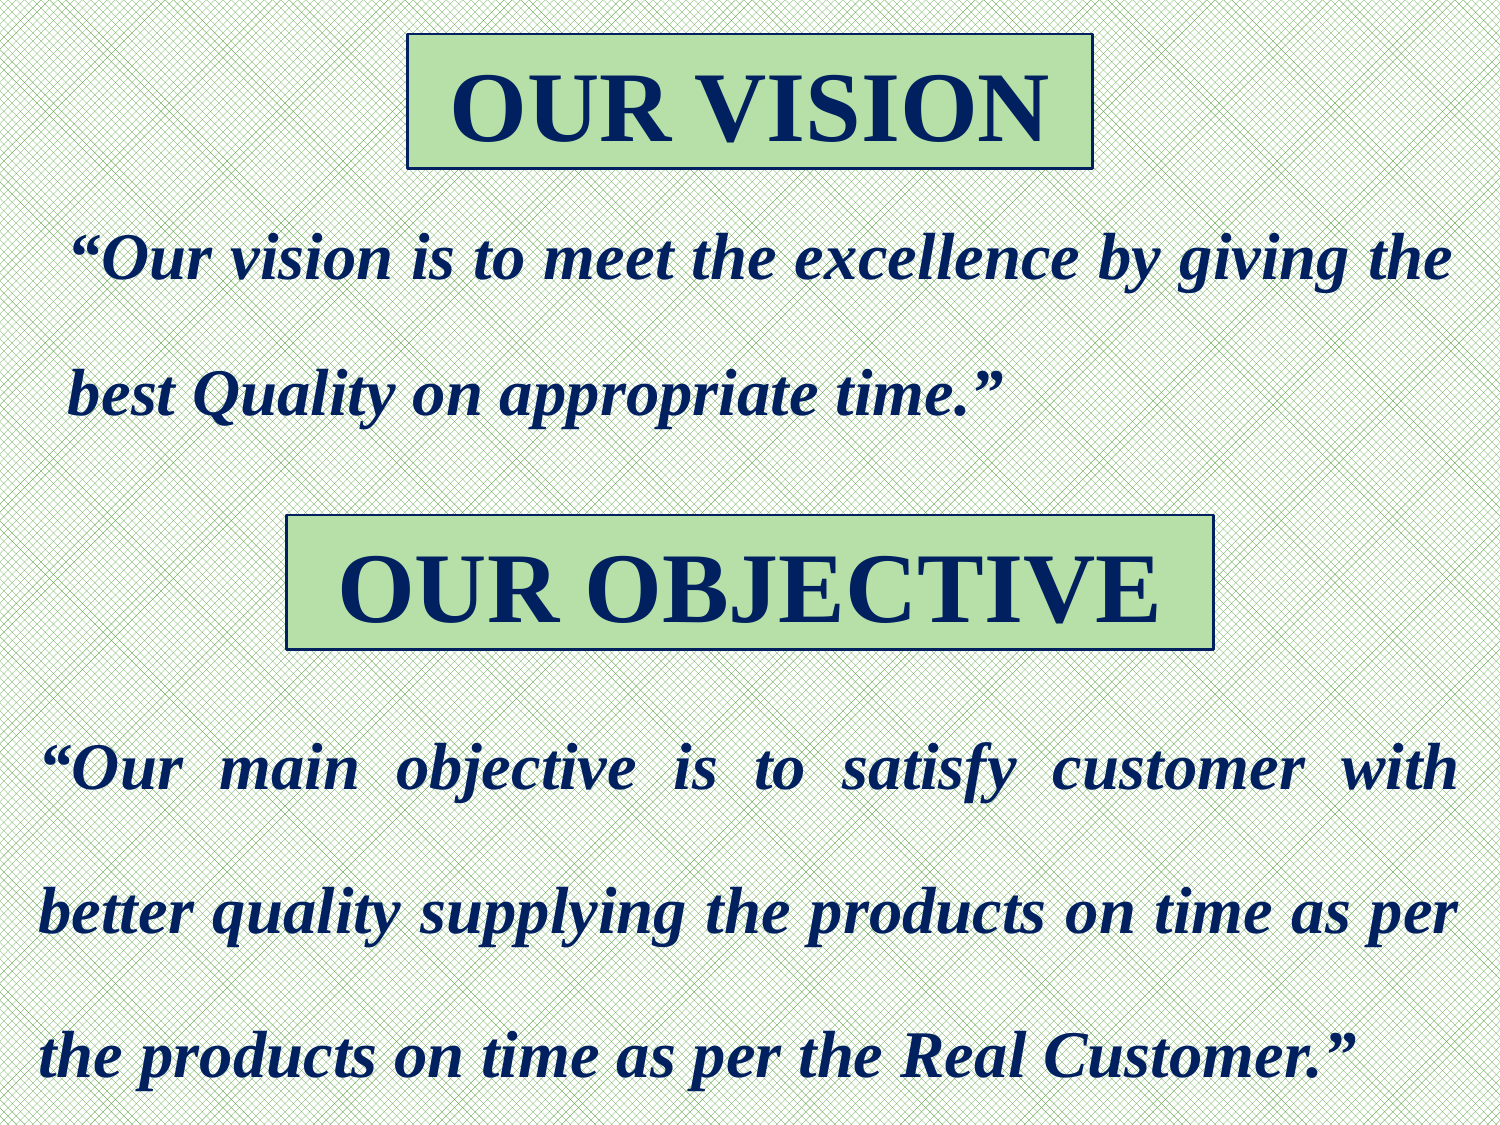

OUR VISION
“Our vision is to meet the excellence by giving the best Quality on appropriate time.”
OUR OBJECTIVE
“Our main objective is to satisfy customer with better quality supplying the products on time as per the products on time as per the Real Customer.”